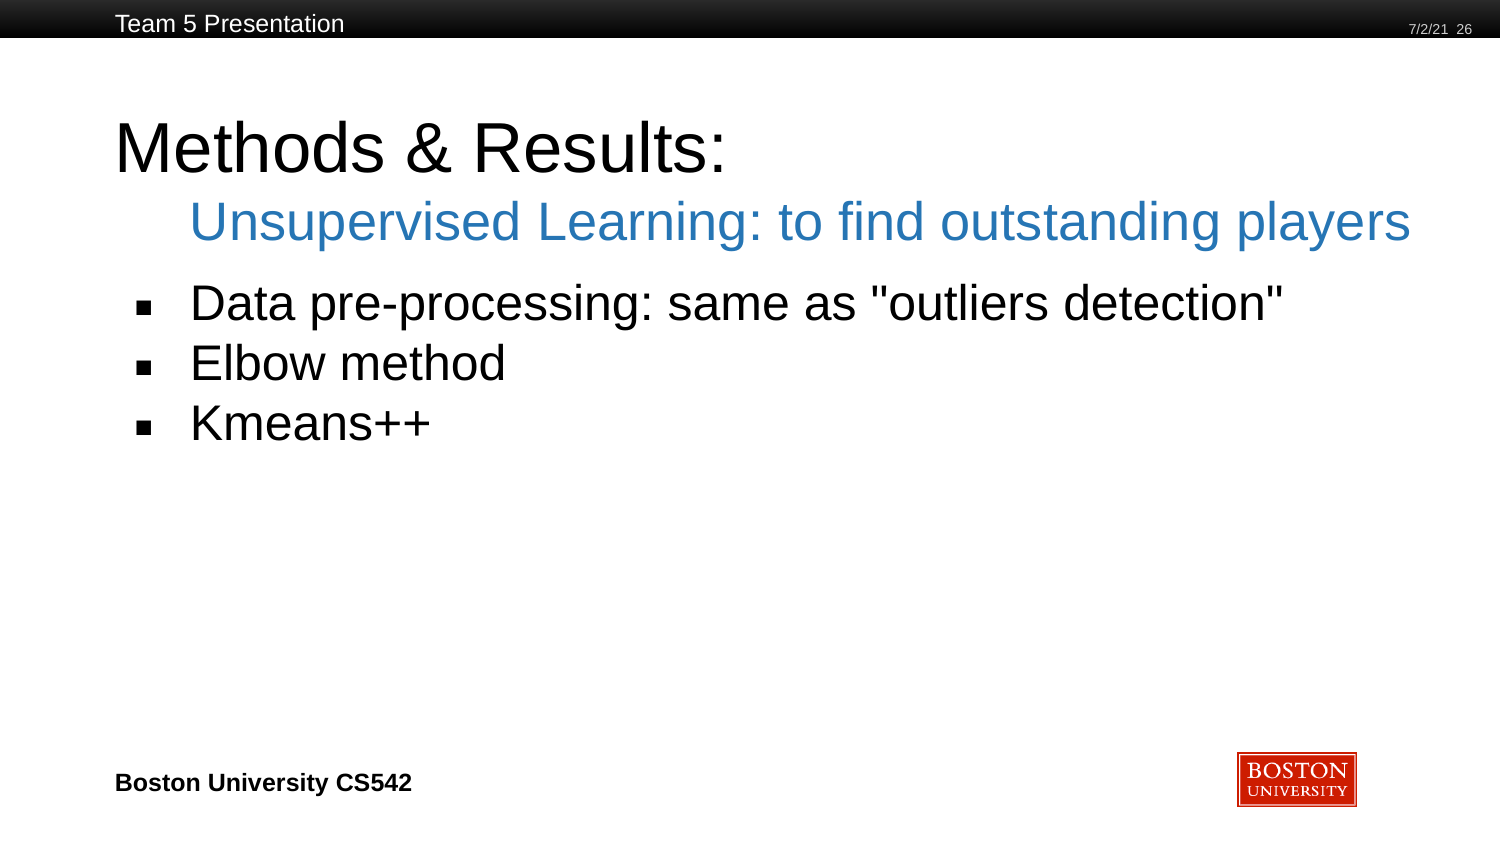

Team 5 Presentation
7/2/21  26
# Methods & Results:
Unsupervised Learning: to find outstanding players
Data pre-processing: same as "outliers detection"
Elbow method
Kmeans++